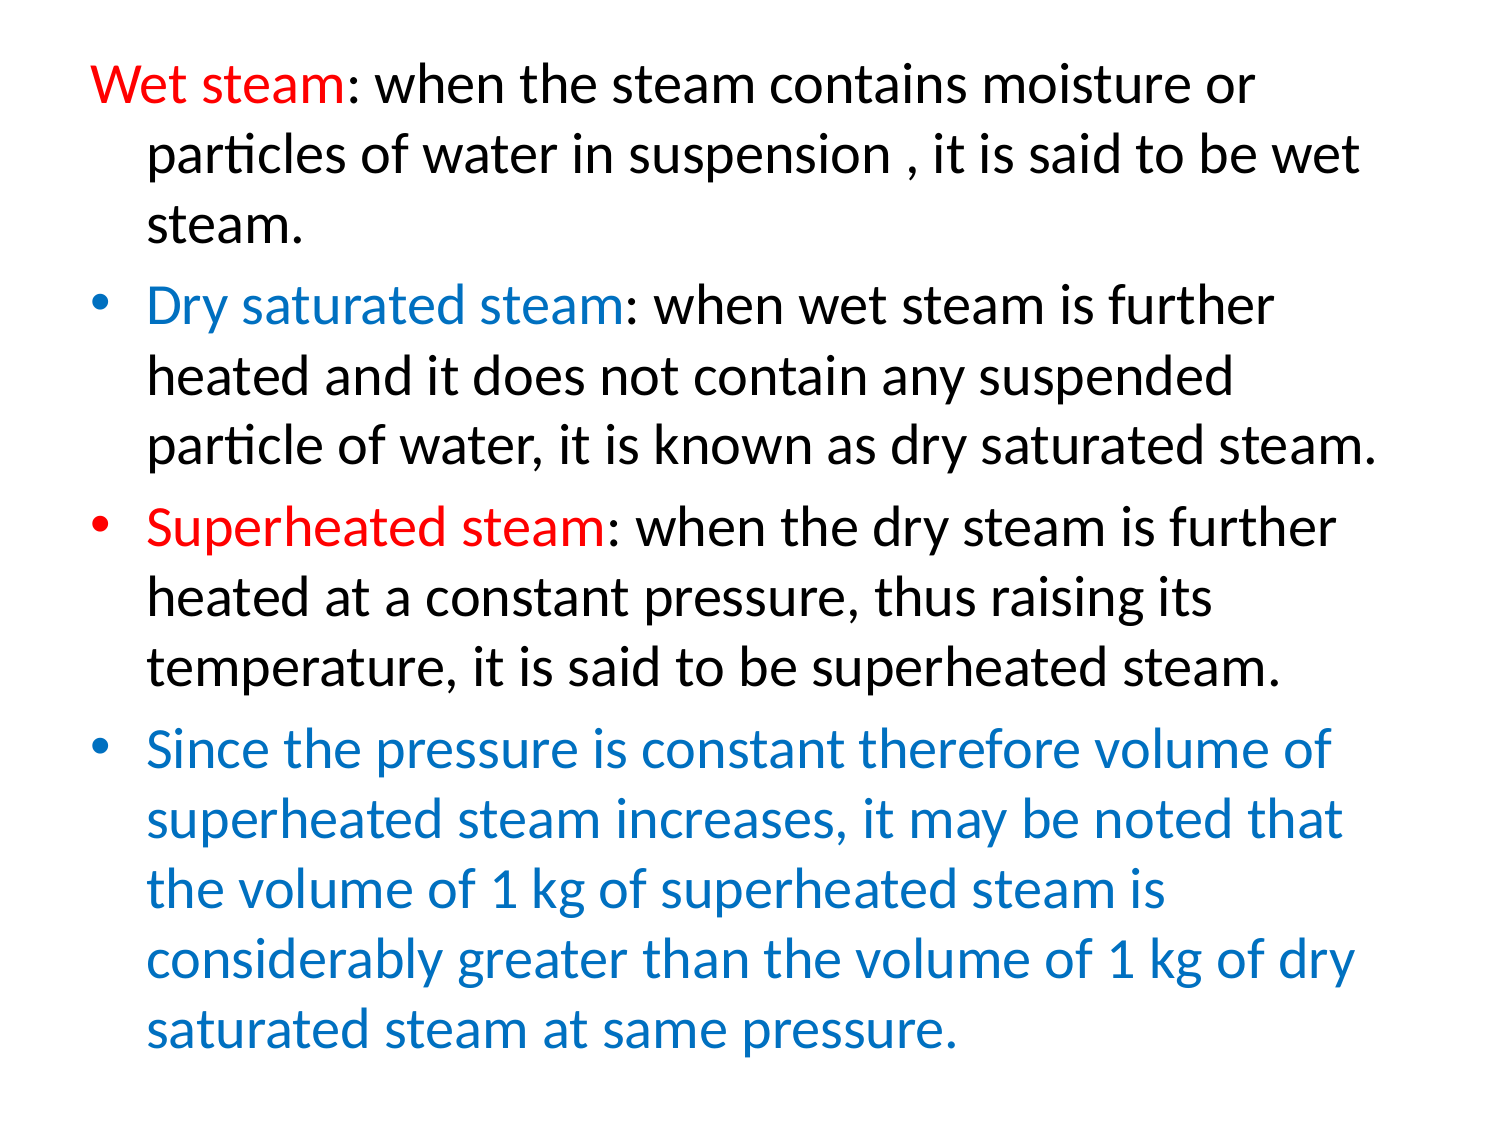

Wet steam: when the steam contains moisture or particles of water in suspension , it is said to be wet steam.
Dry saturated steam: when wet steam is further heated and it does not contain any suspended particle of water, it is known as dry saturated steam.
Superheated steam: when the dry steam is further heated at a constant pressure, thus raising its temperature, it is said to be superheated steam.
Since the pressure is constant therefore volume of superheated steam increases, it may be noted that the volume of 1 kg of superheated steam is considerably greater than the volume of 1 kg of dry saturated steam at same pressure.